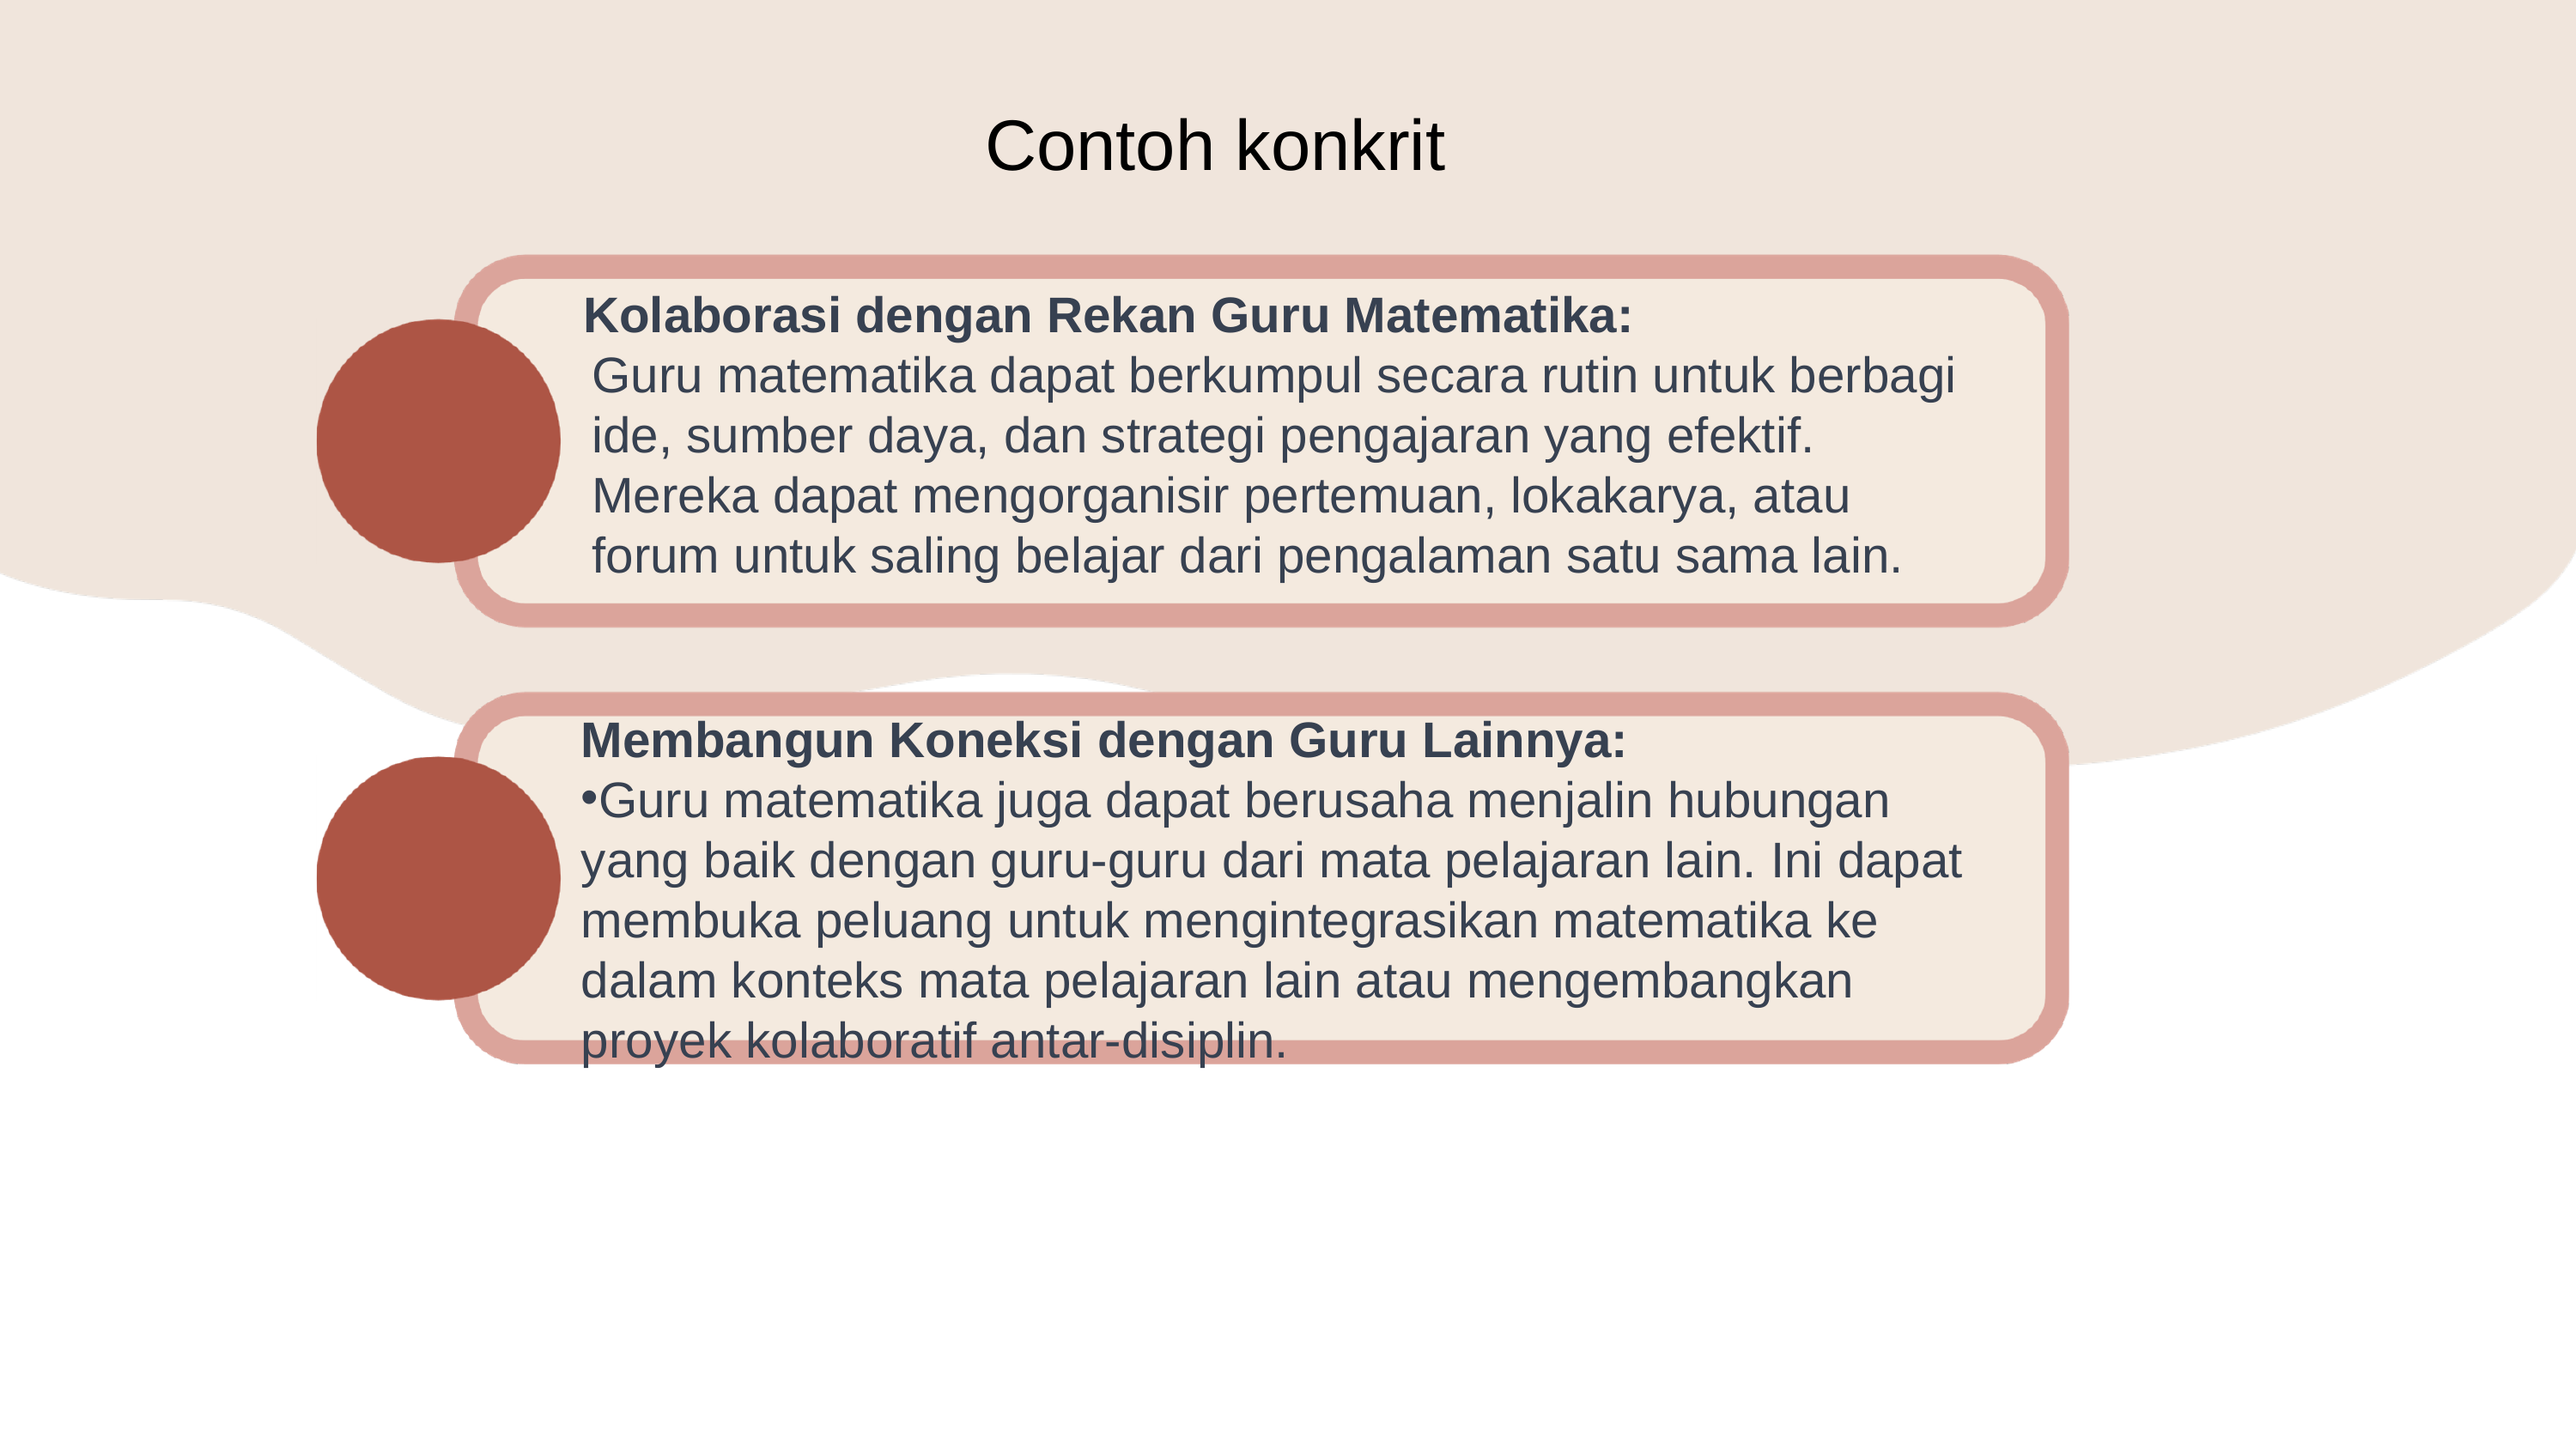

Contoh konkrit

    Kolaborasi dengan Rekan Guru Matematika:
Guru matematika dapat berkumpul secara rutin untuk berbagi ide, sumber daya, dan strategi pengajaran yang efektif. Mereka dapat mengorganisir pertemuan, lokakarya, atau forum untuk saling belajar dari pengalaman satu sama lain.

Membangun Koneksi dengan Guru Lainnya:
Guru matematika juga dapat berusaha menjalin hubungan yang baik dengan guru-guru dari mata pelajaran lain. Ini dapat membuka peluang untuk mengintegrasikan matematika ke dalam konteks mata pelajaran lain atau mengembangkan proyek kolaboratif antar-disiplin.